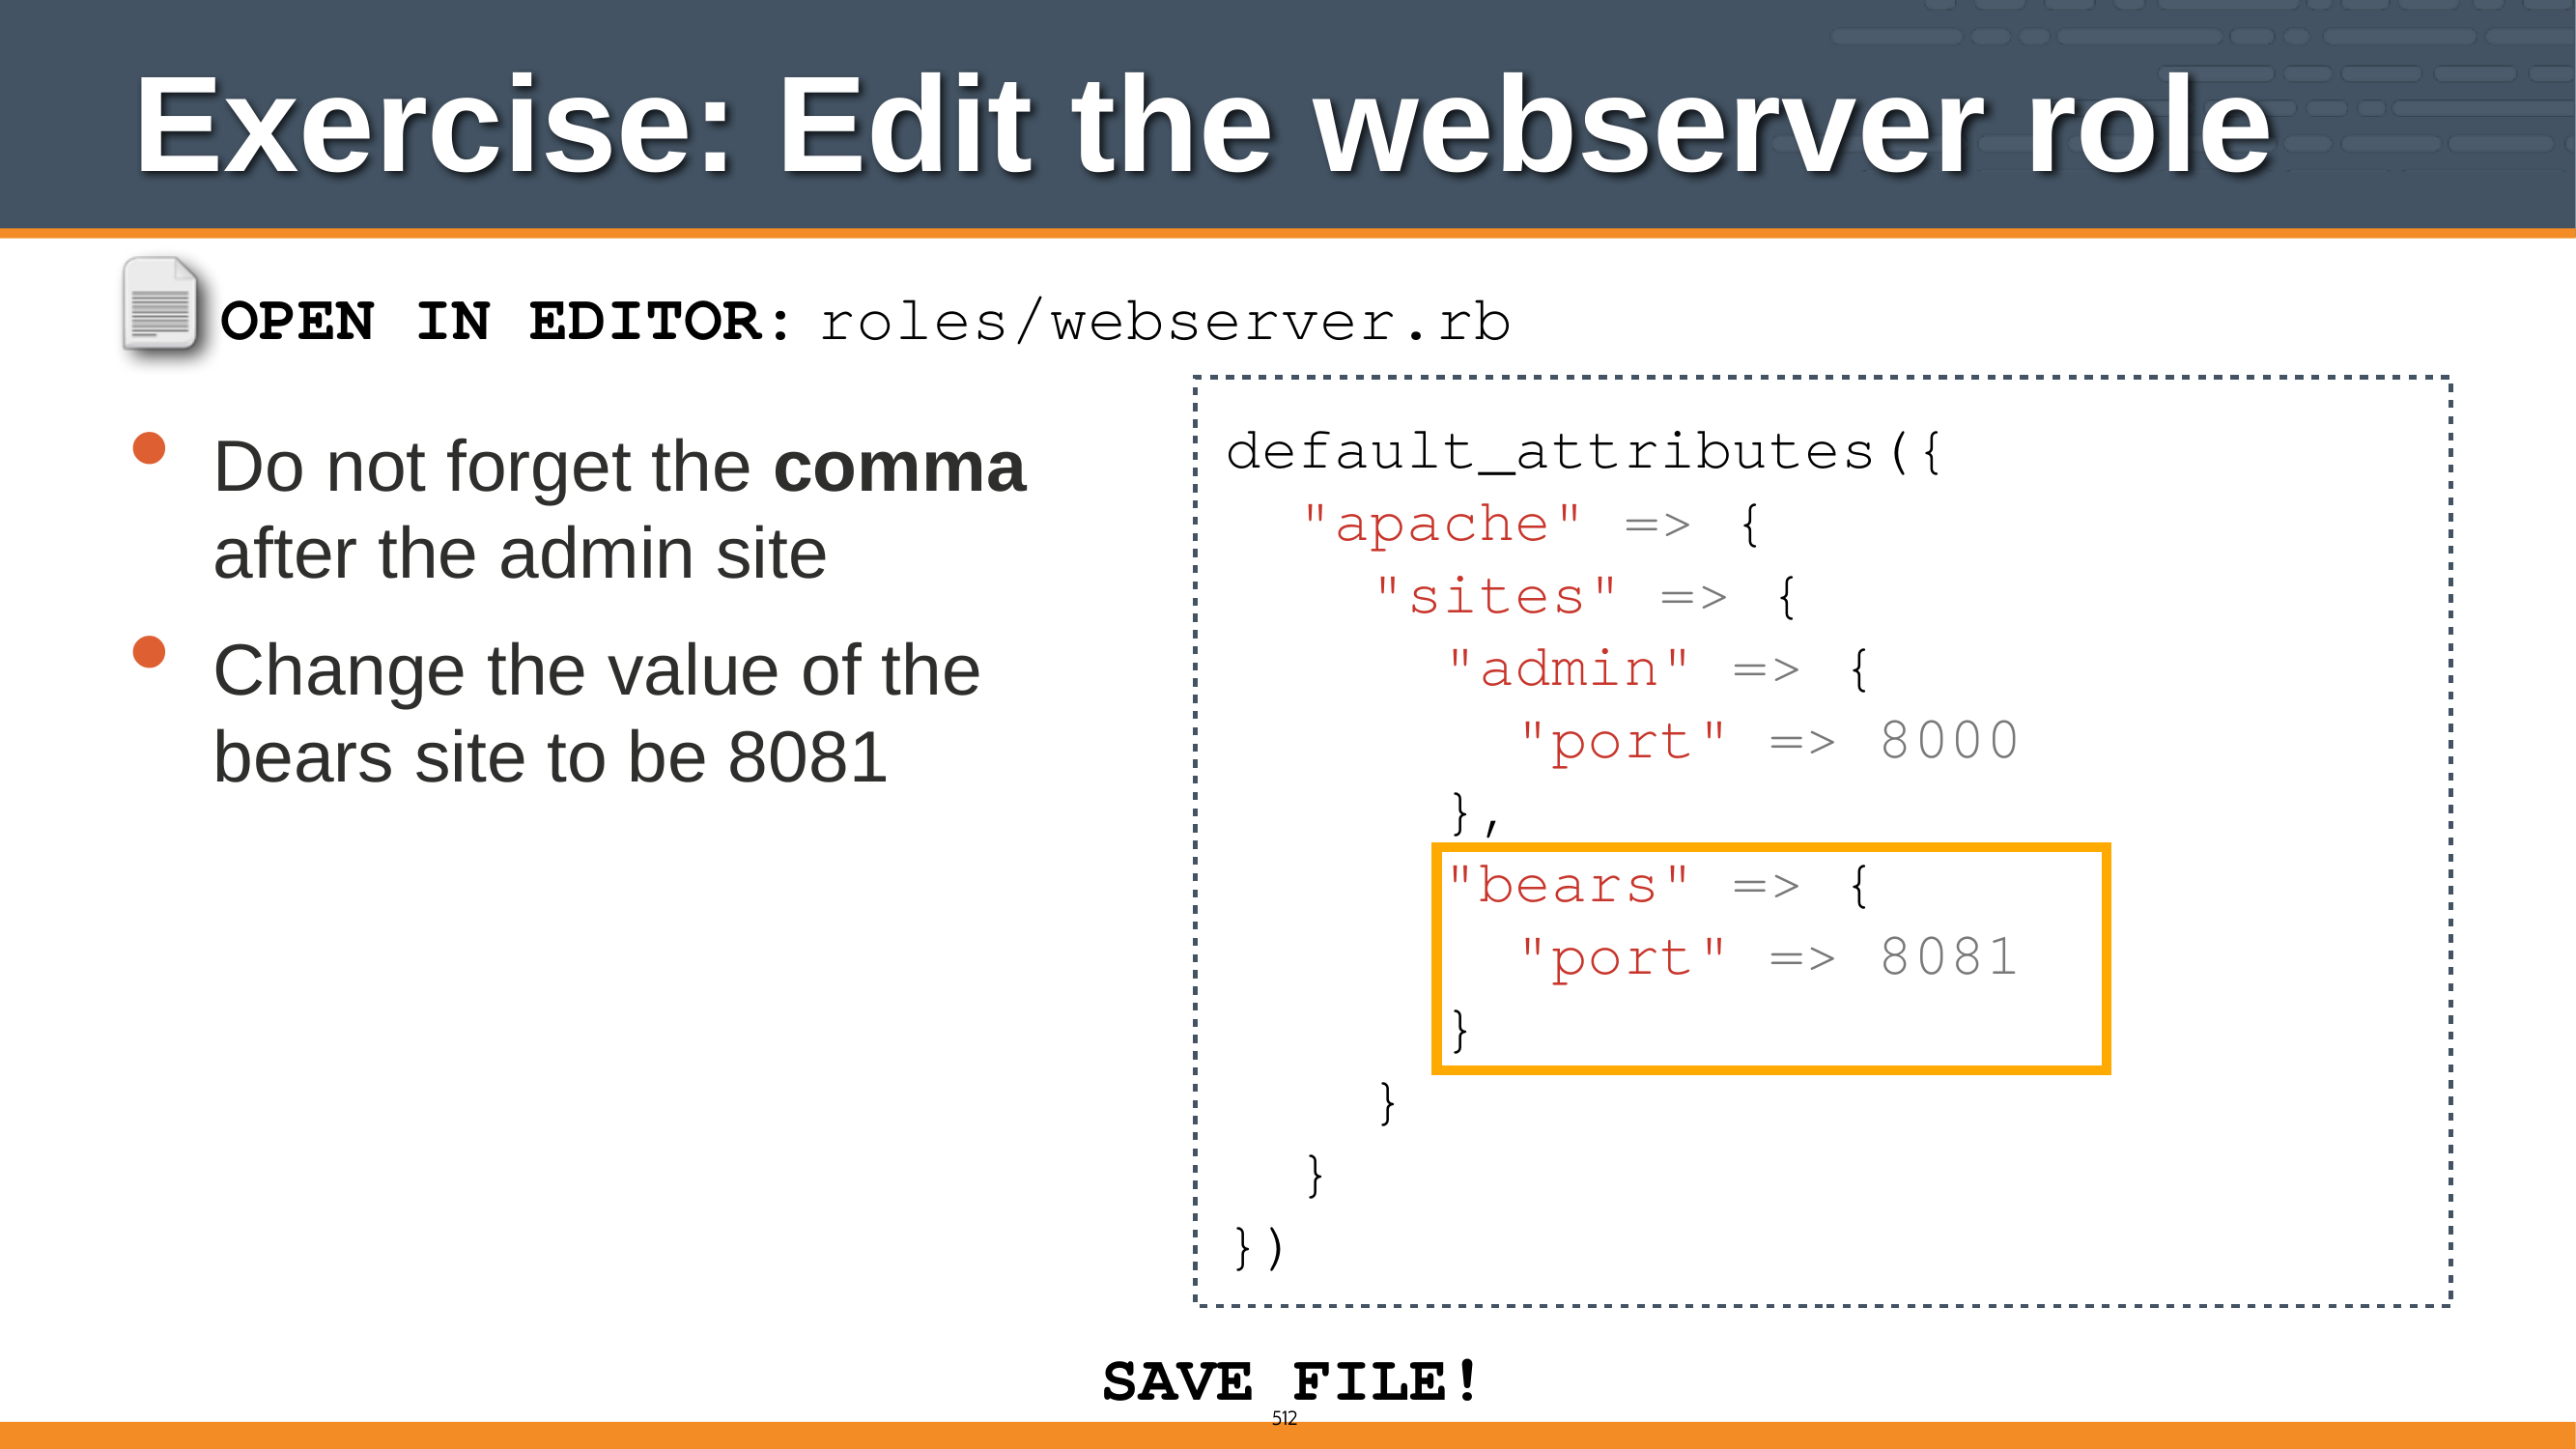

Exercise: Edit the webserver role
roles/webserver.rb
OPEN IN EDITOR:
Do not forget the comma after the admin site
Change the value of the bears site to be 8081
default_attributes({
  "apache" => {
    "sites" => {
      "admin" => {
        "port" => 8000
      },
      "bears" => {
        "port" => 8081
      }
    }
  }
})

SAVE FILE!
512